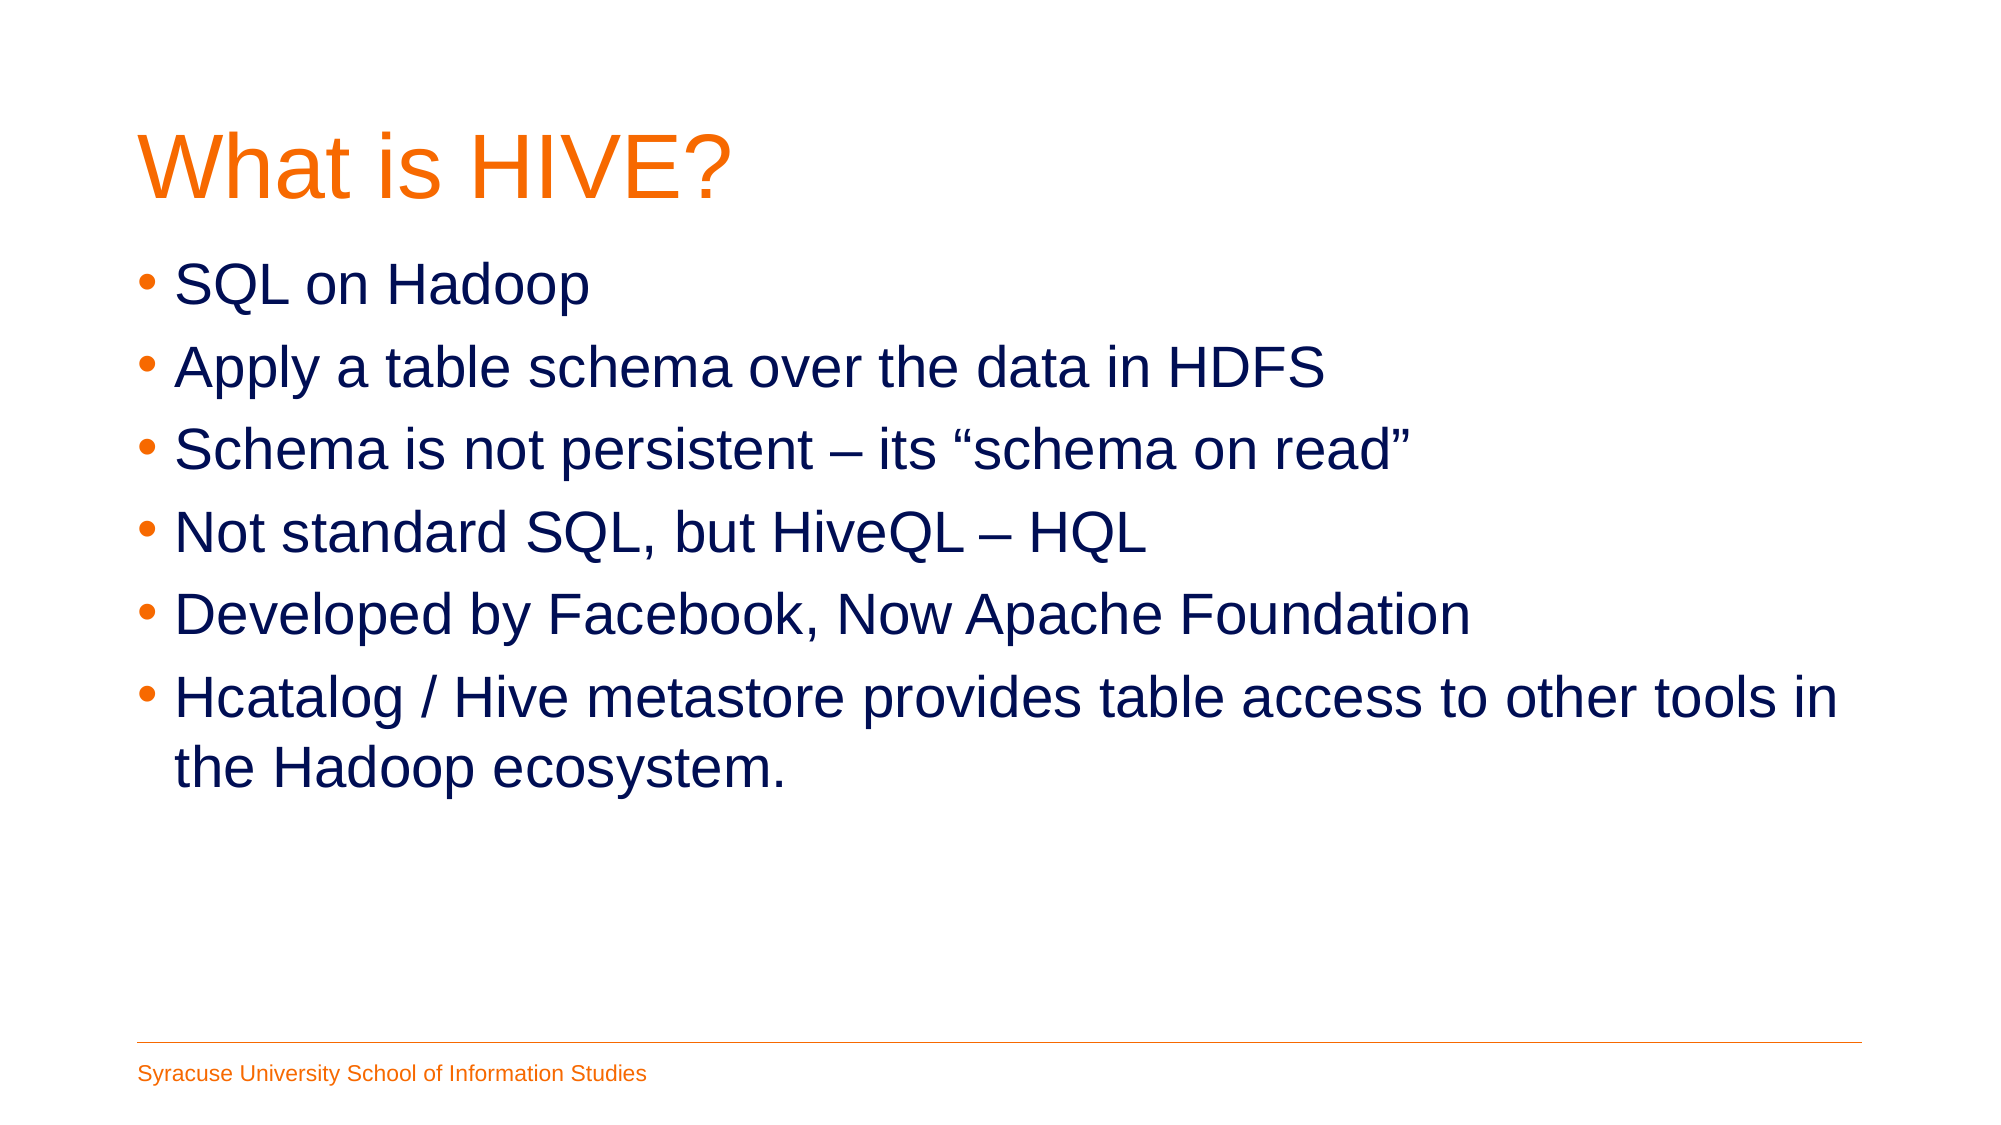

# What is HIVE?
SQL on Hadoop
Apply a table schema over the data in HDFS
Schema is not persistent – its “schema on read”
Not standard SQL, but HiveQL – HQL
Developed by Facebook, Now Apache Foundation
Hcatalog / Hive metastore provides table access to other tools in the Hadoop ecosystem.